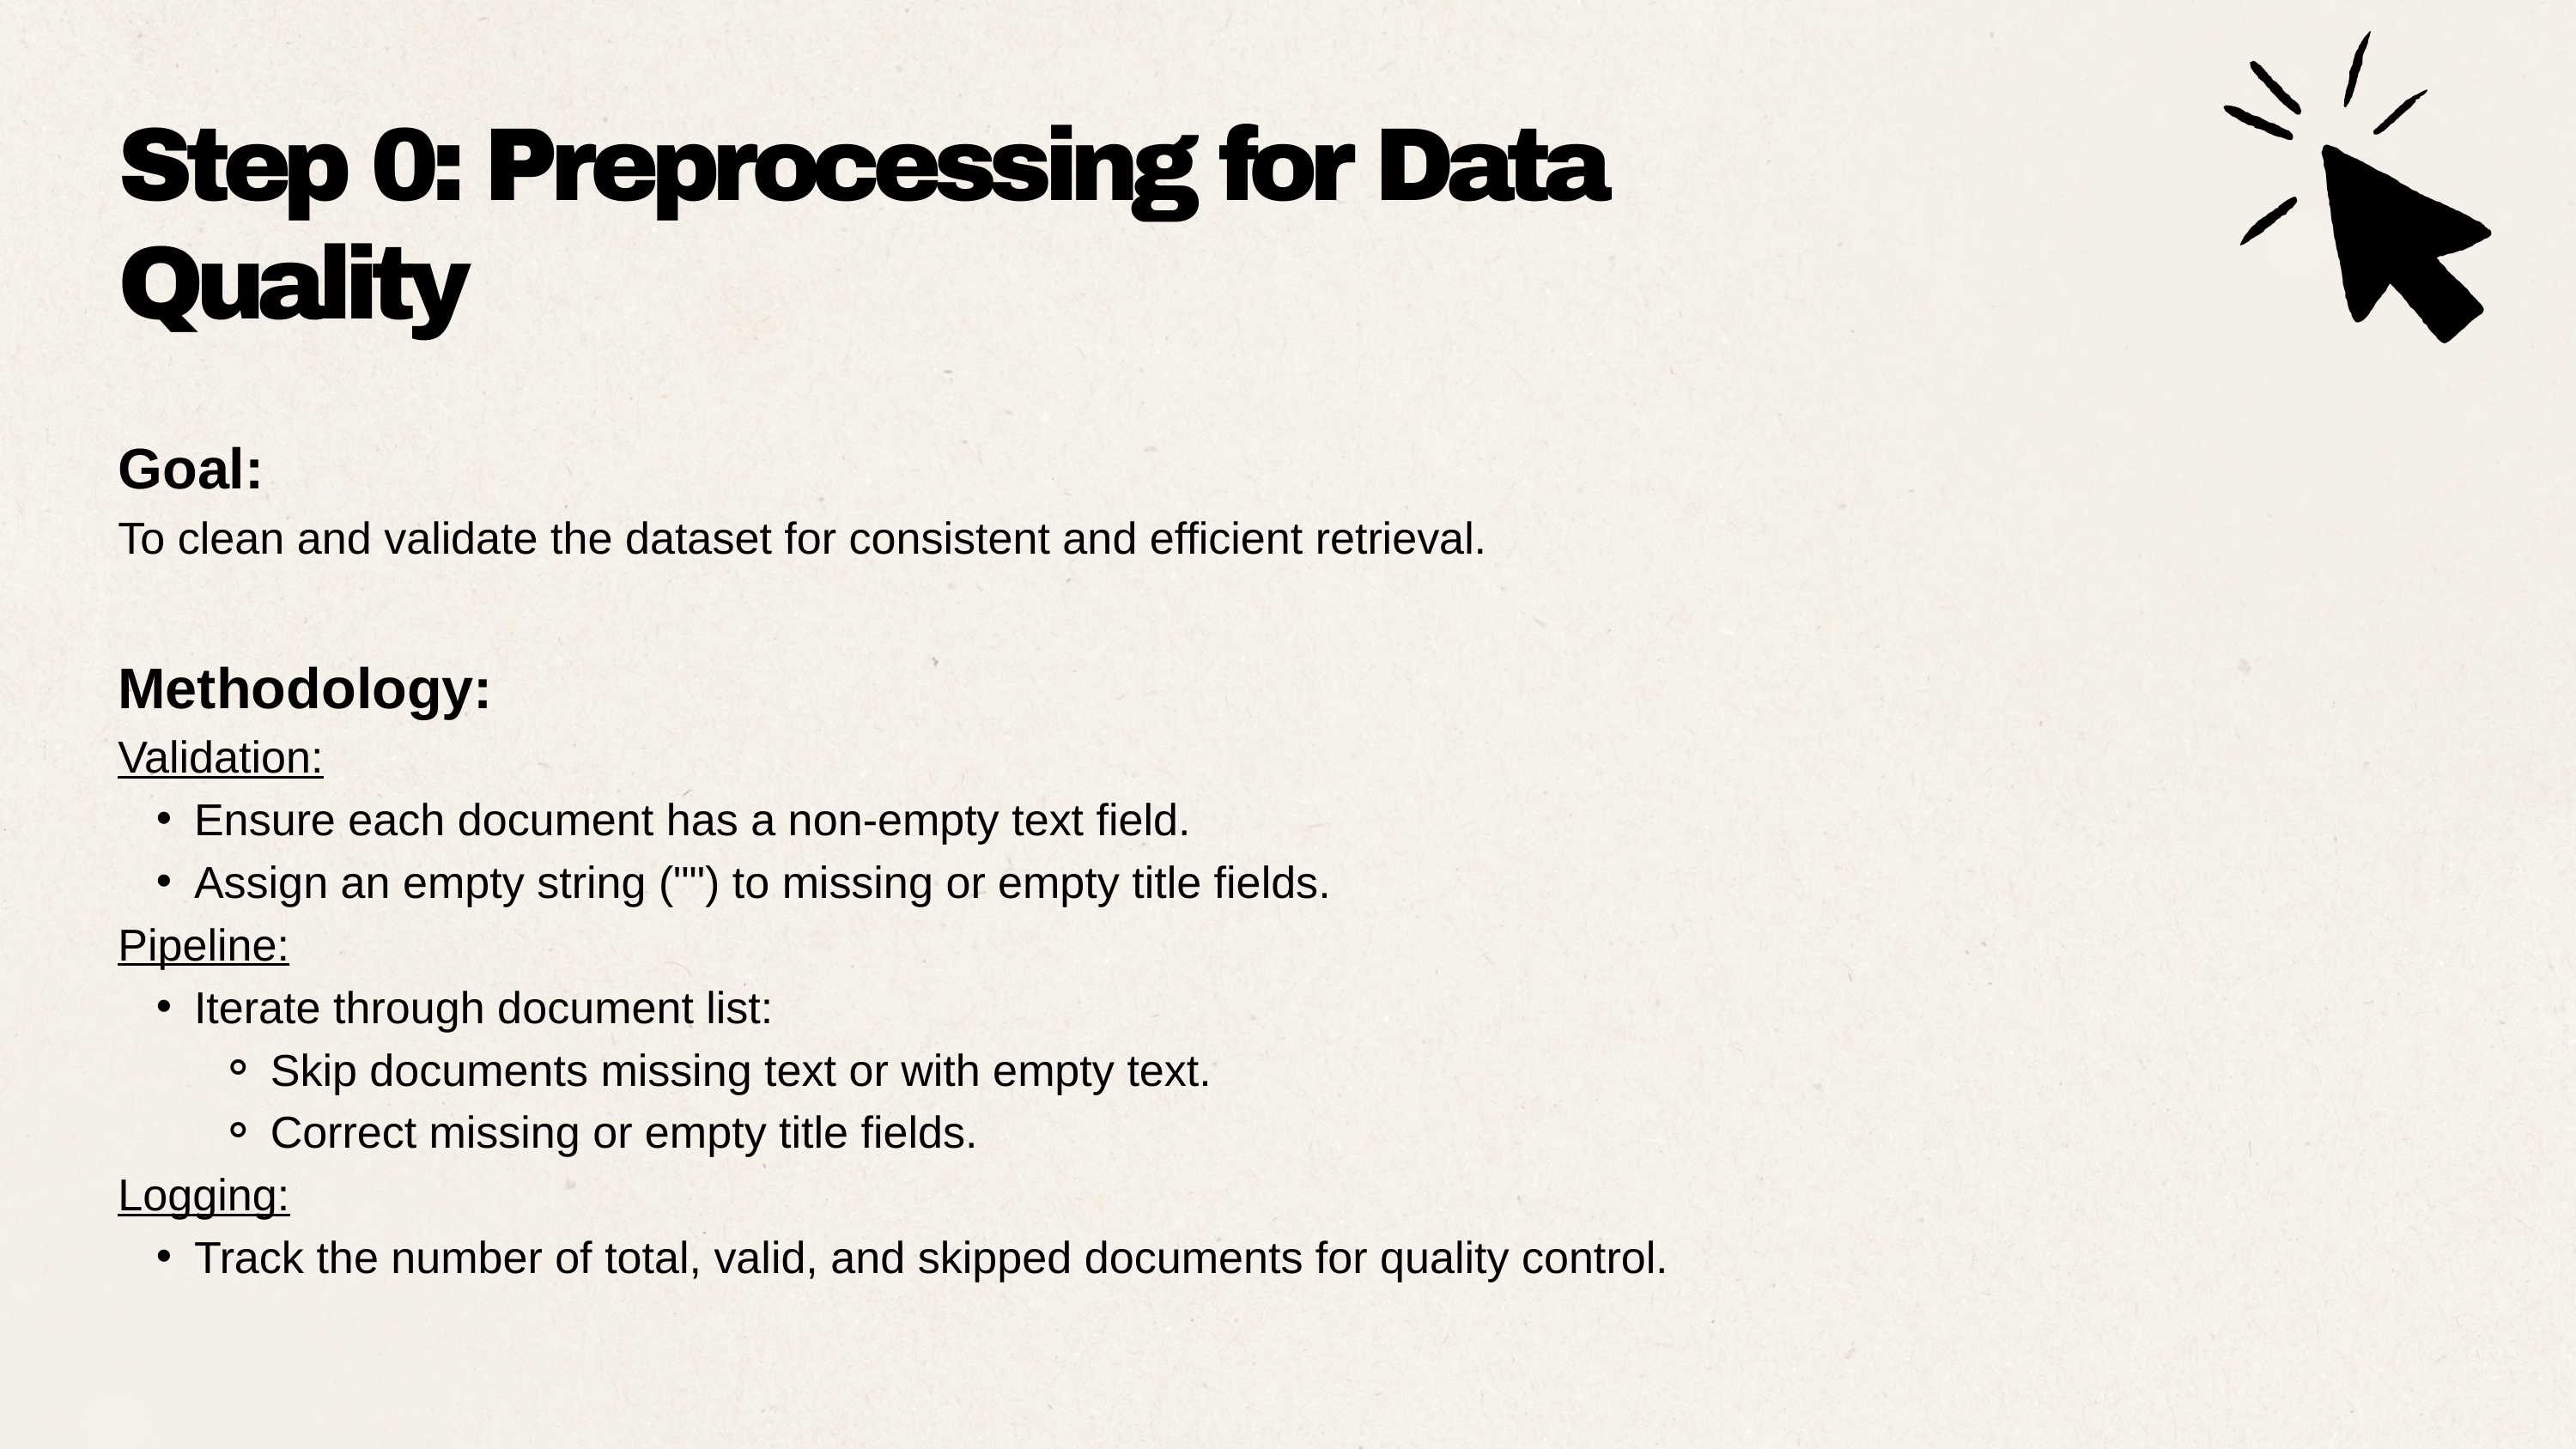

Step 0: Preprocessing for Data Quality
Goal:
To clean and validate the dataset for consistent and efficient retrieval.

Methodology:
Validation:
Ensure each document has a non-empty text field.
Assign an empty string ("") to missing or empty title fields.
Pipeline:
Iterate through document list:
Skip documents missing text or with empty text.
Correct missing or empty title fields.
Logging:
Track the number of total, valid, and skipped documents for quality control.